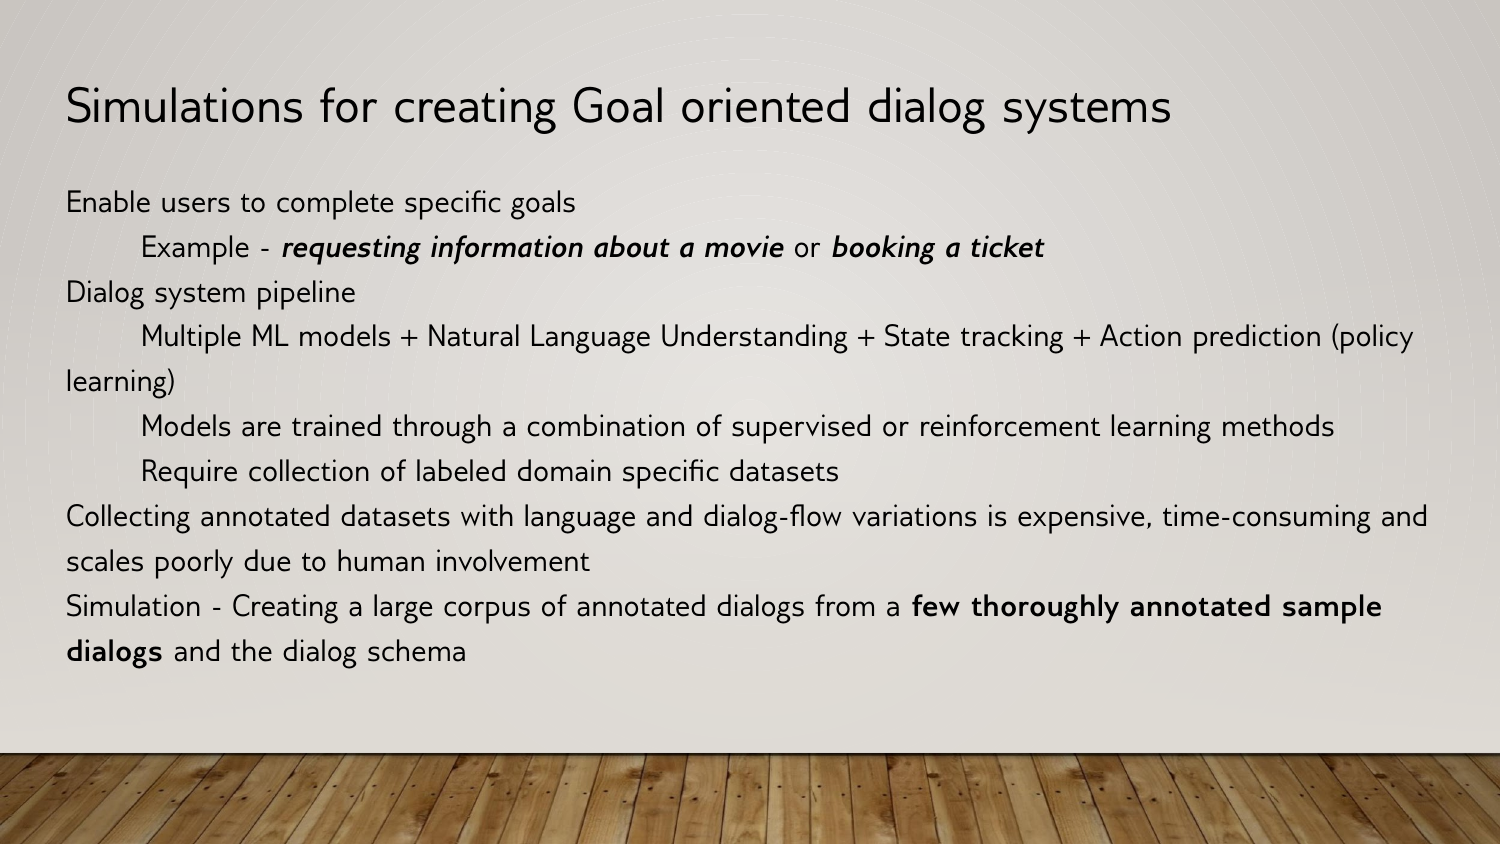

# Simulations for creating Goal oriented dialog systems
Enable users to complete specific goals
Example - requesting information about a movie or booking a ticket
Dialog system pipeline
Multiple ML models + Natural Language Understanding + State tracking + Action prediction (policy learning)
Models are trained through a combination of supervised or reinforcement learning methods
Require collection of labeled domain specific datasets
Collecting annotated datasets with language and dialog-flow variations is expensive, time-consuming and scales poorly due to human involvement
Simulation - Creating a large corpus of annotated dialogs from a few thoroughly annotated sample dialogs and the dialog schema